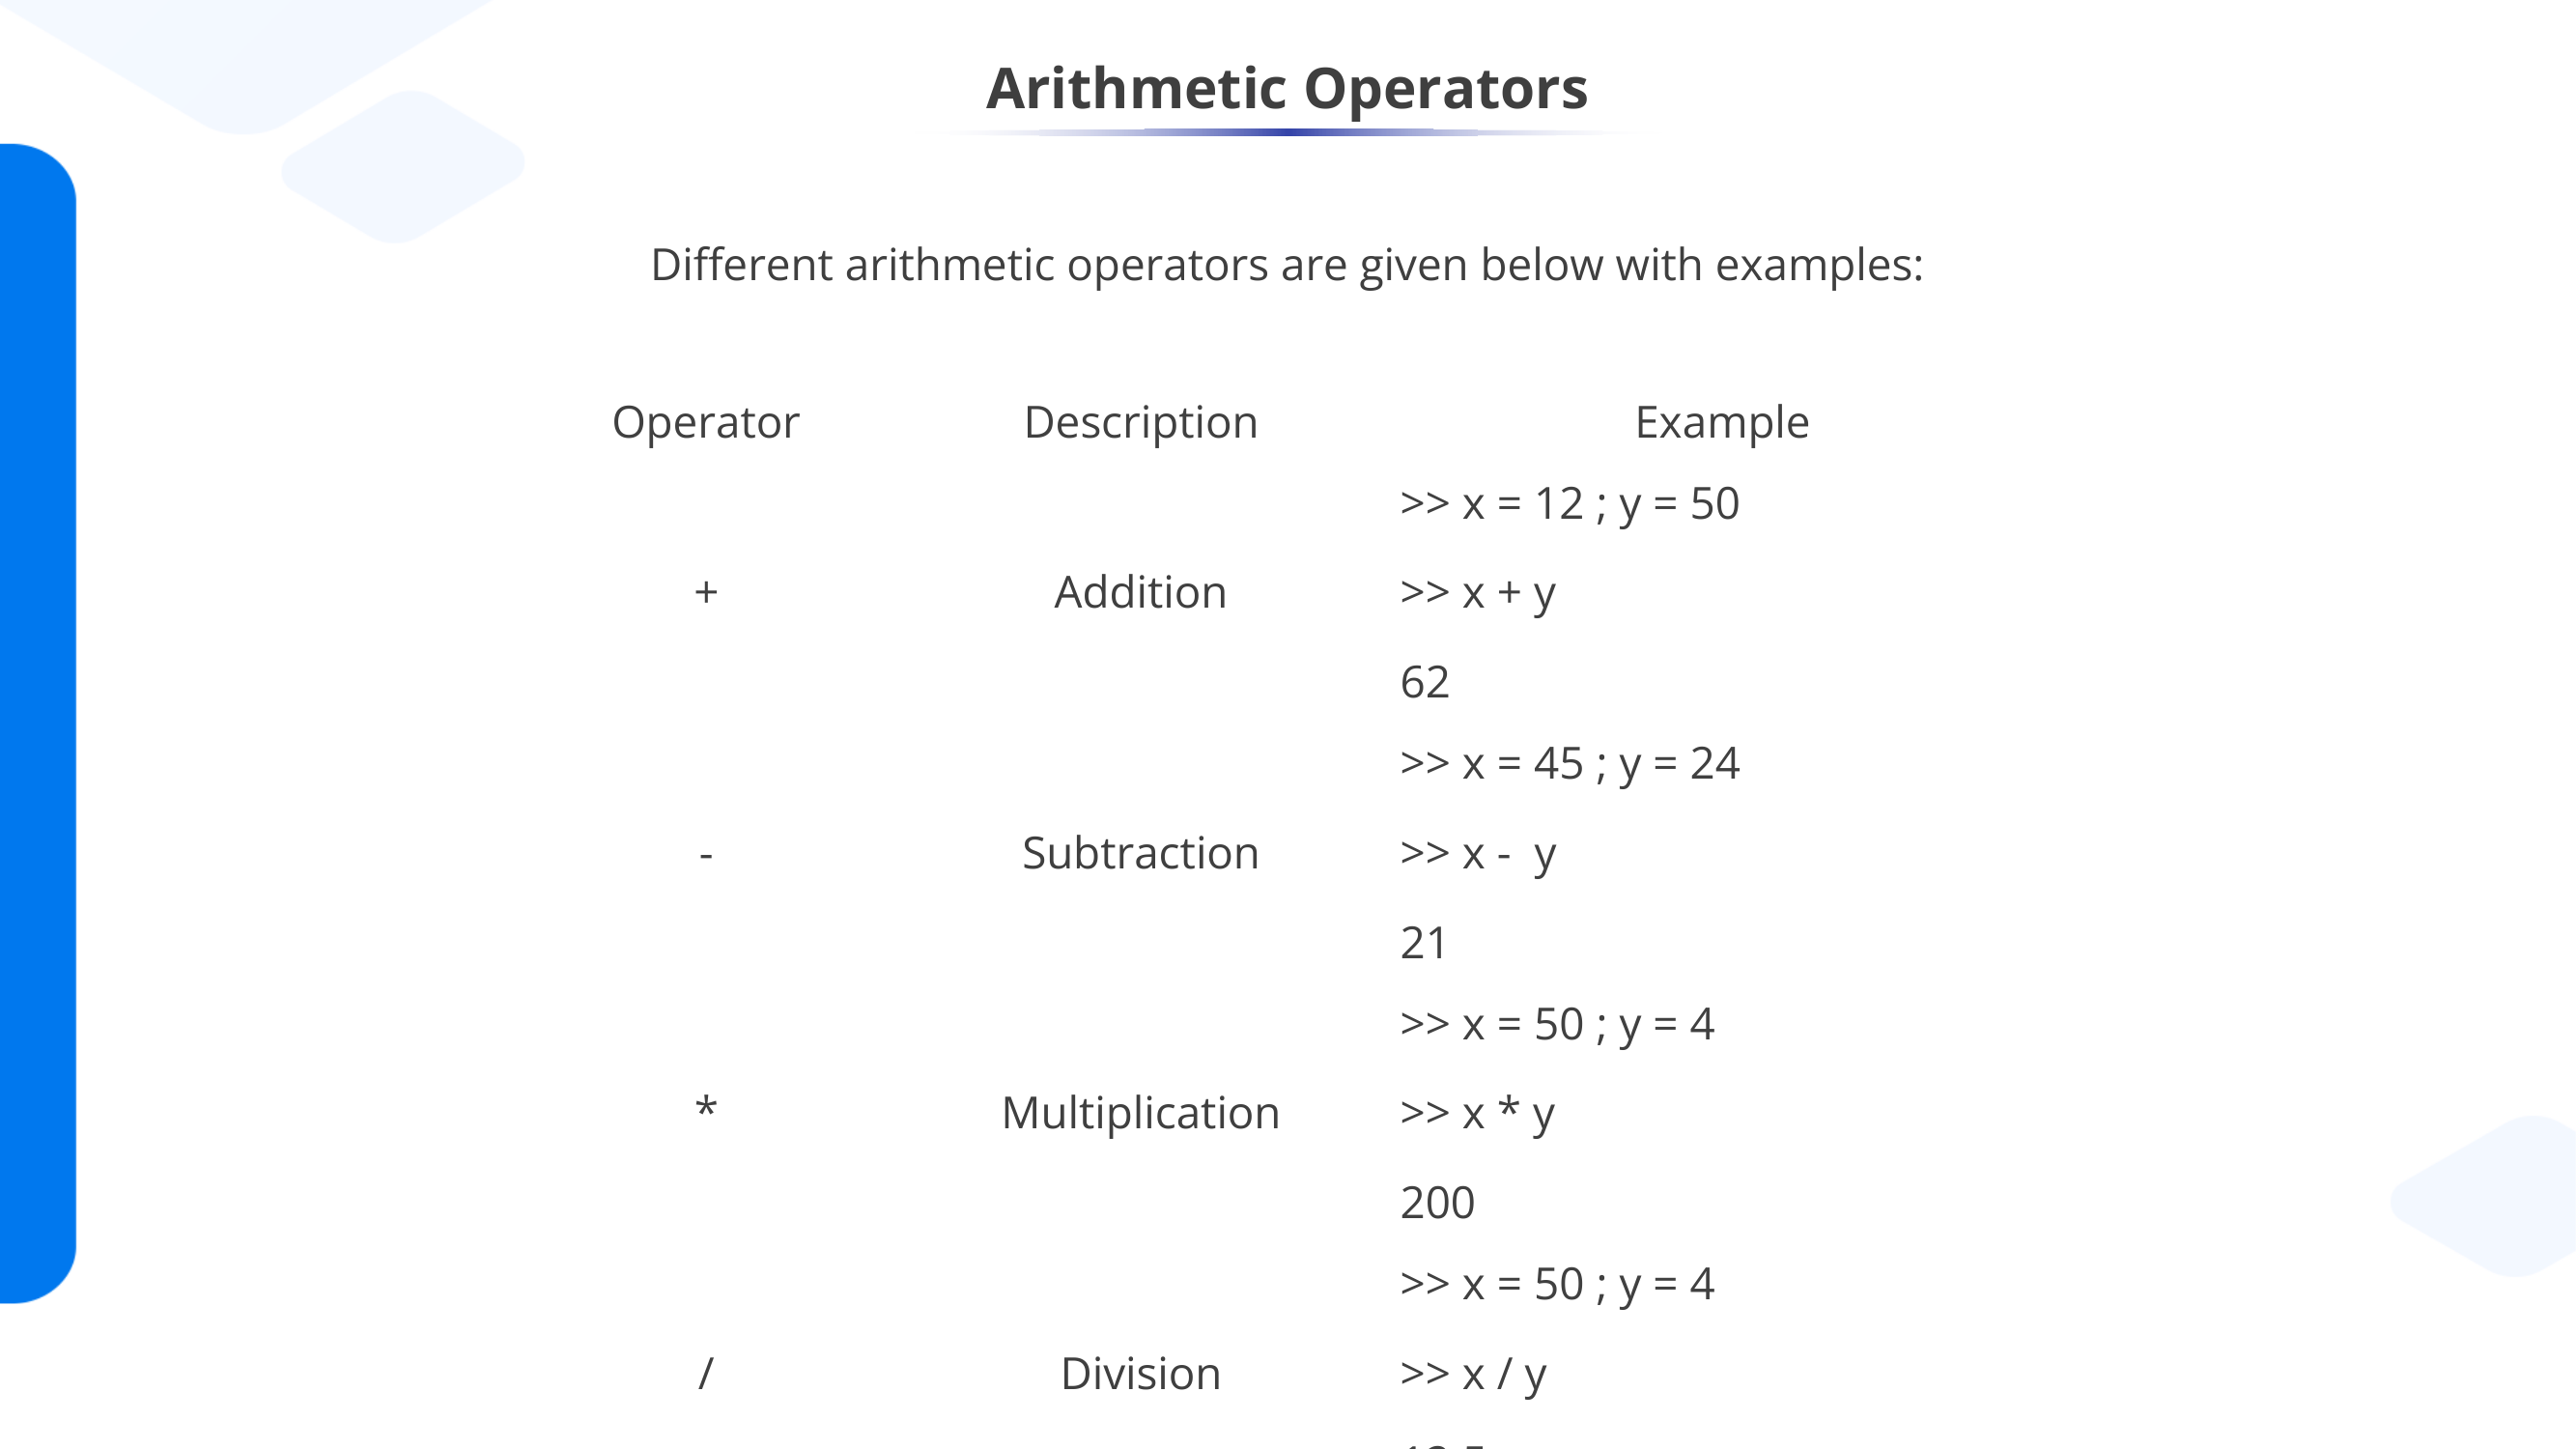

Arithmetic Operators

Different arithmetic operators are given below with examples:
| Operator | Description | Example |
| --- | --- | --- |
| + | Addition | >> x = 12 ; y = 50 >> x + y 62 |
| - | Subtraction | >> x = 45 ; y = 24 >> x - y 21 |
| \* | Multiplication | >> x = 50 ; y = 4 >> x \* y 200 |
| / | Division | >> x = 50 ; y = 4 >> x / y 12.5 |